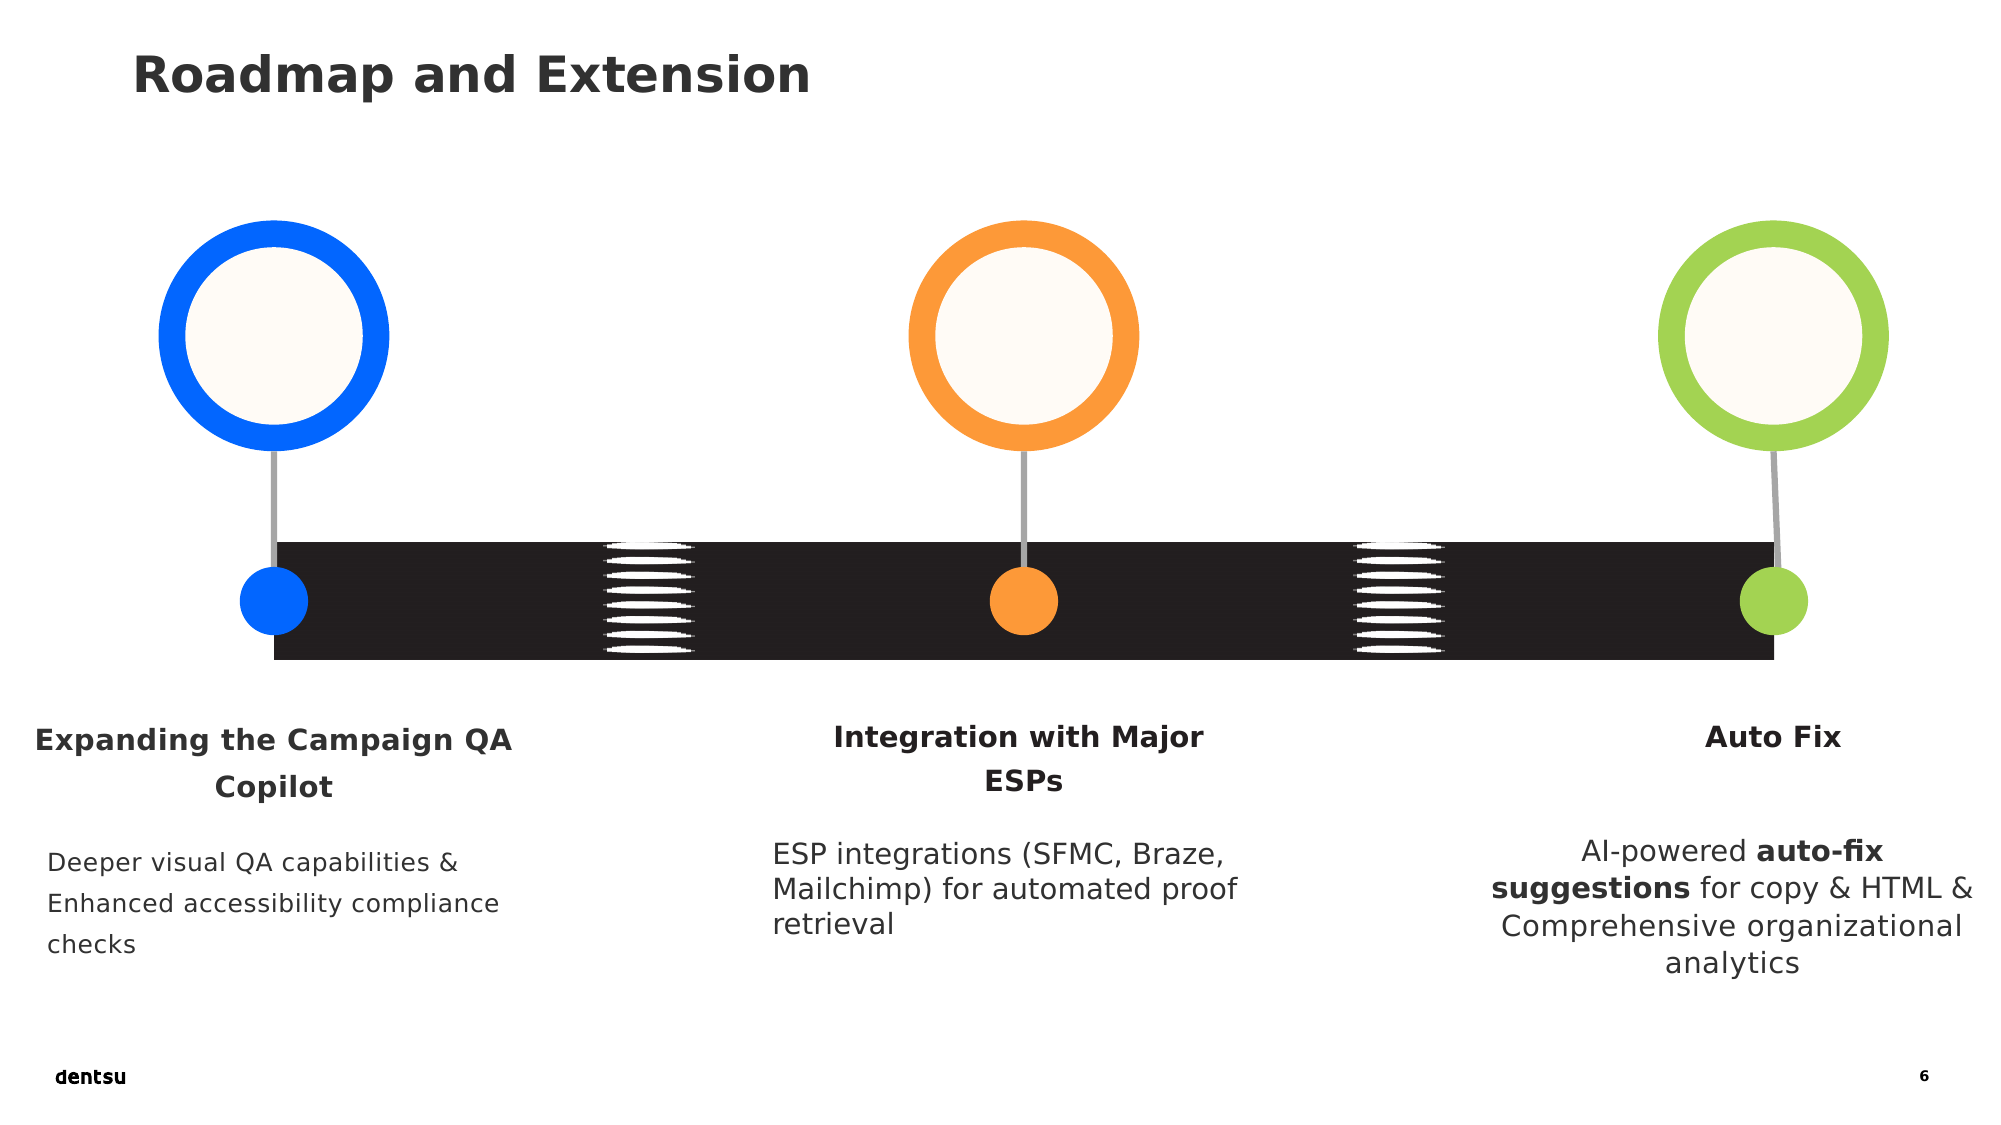

Roadmap and Extension

Expanding the Campaign QA Copilot
Integration with Major
ESPs
Auto Fix
AI-powered auto-fix suggestions for copy & HTML &
Comprehensive organizational analytics

Deeper visual QA capabilities & Enhanced accessibility compliance checks
ESP integrations (SFMC, Braze, Mailchimp) for automated proof retrieval